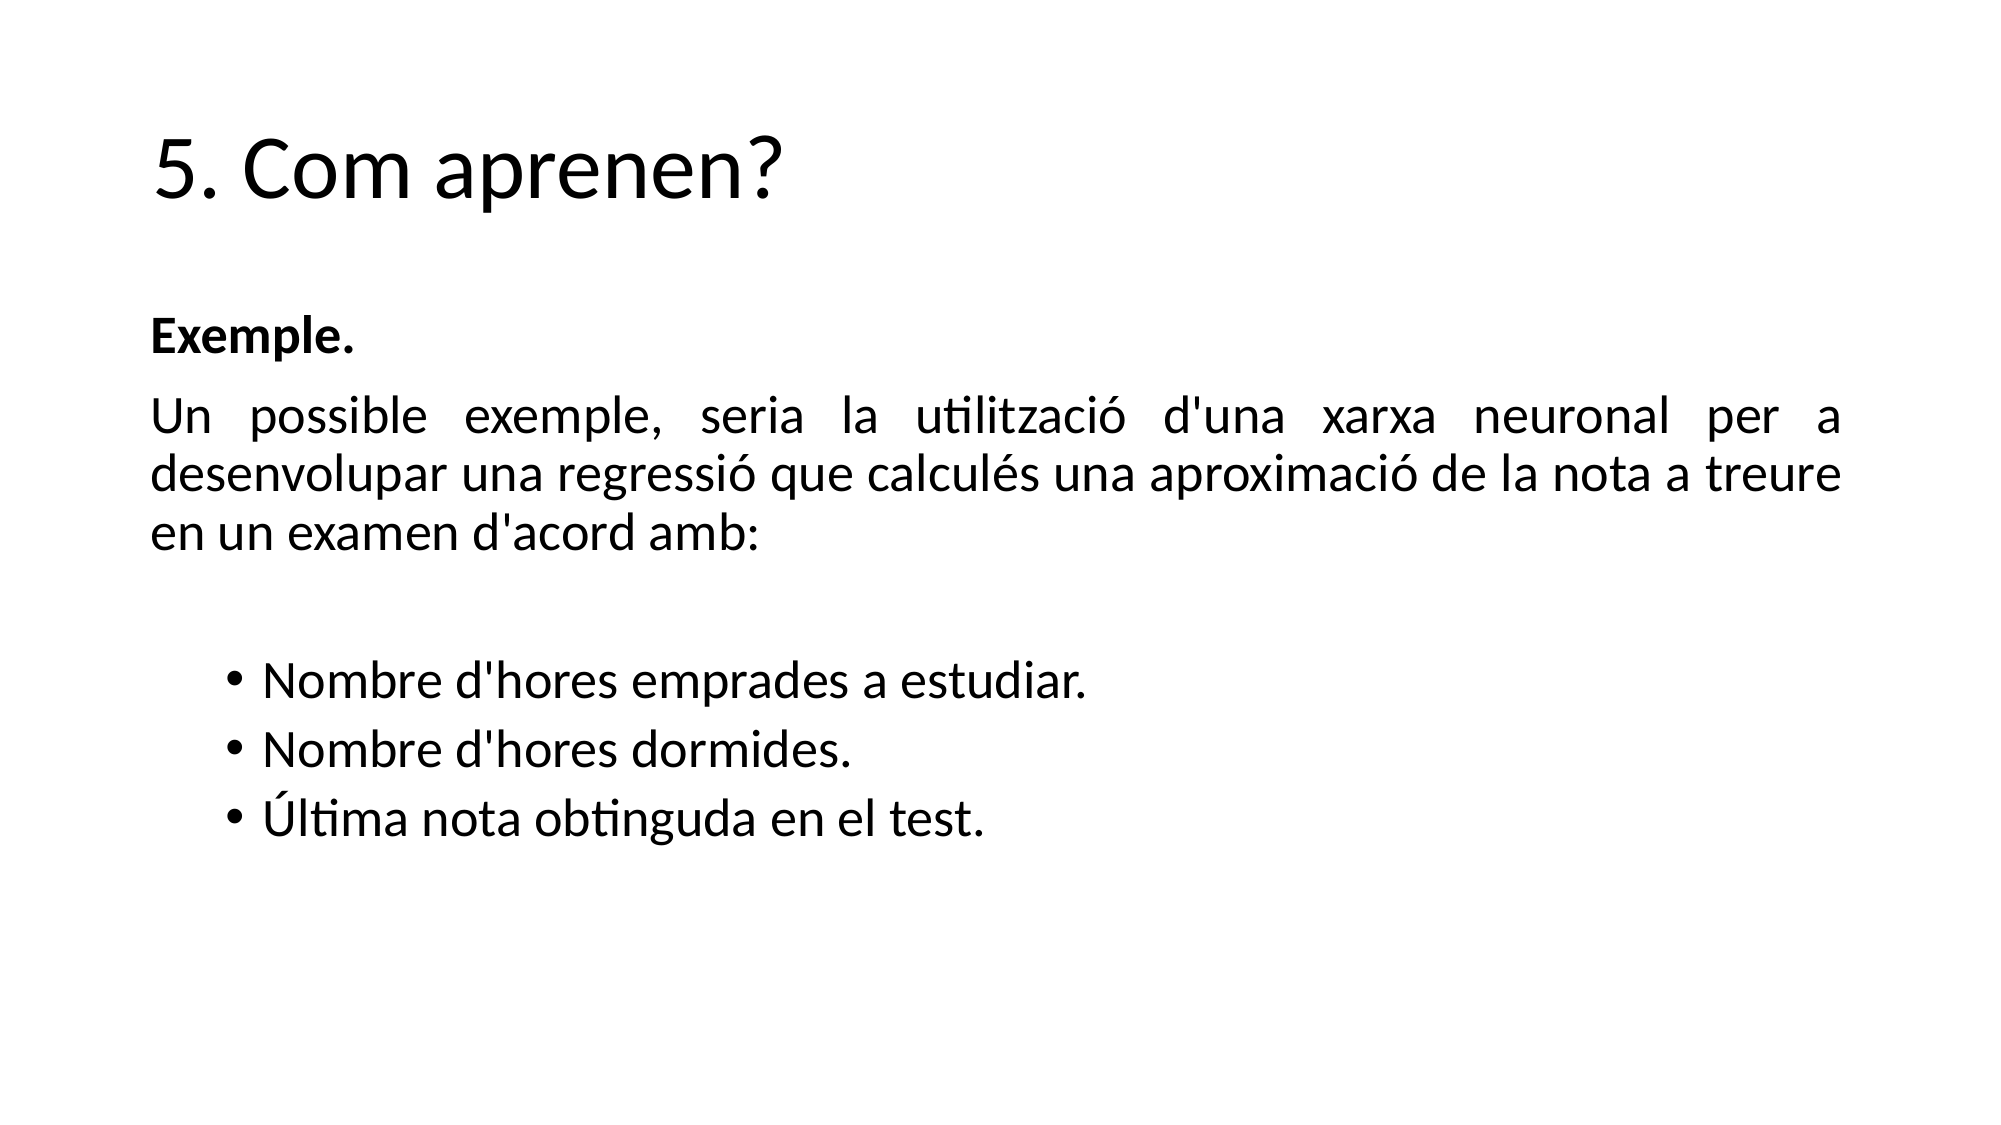

# 5. Com aprenen?
Exemple.
Un possible exemple, seria la utilització d'una xarxa neuronal per a desenvolupar una regressió que calculés una aproximació de la nota a treure en un examen d'acord amb:

Nombre d'hores emprades a estudiar.
Nombre d'hores dormides.
Última nota obtinguda en el test.